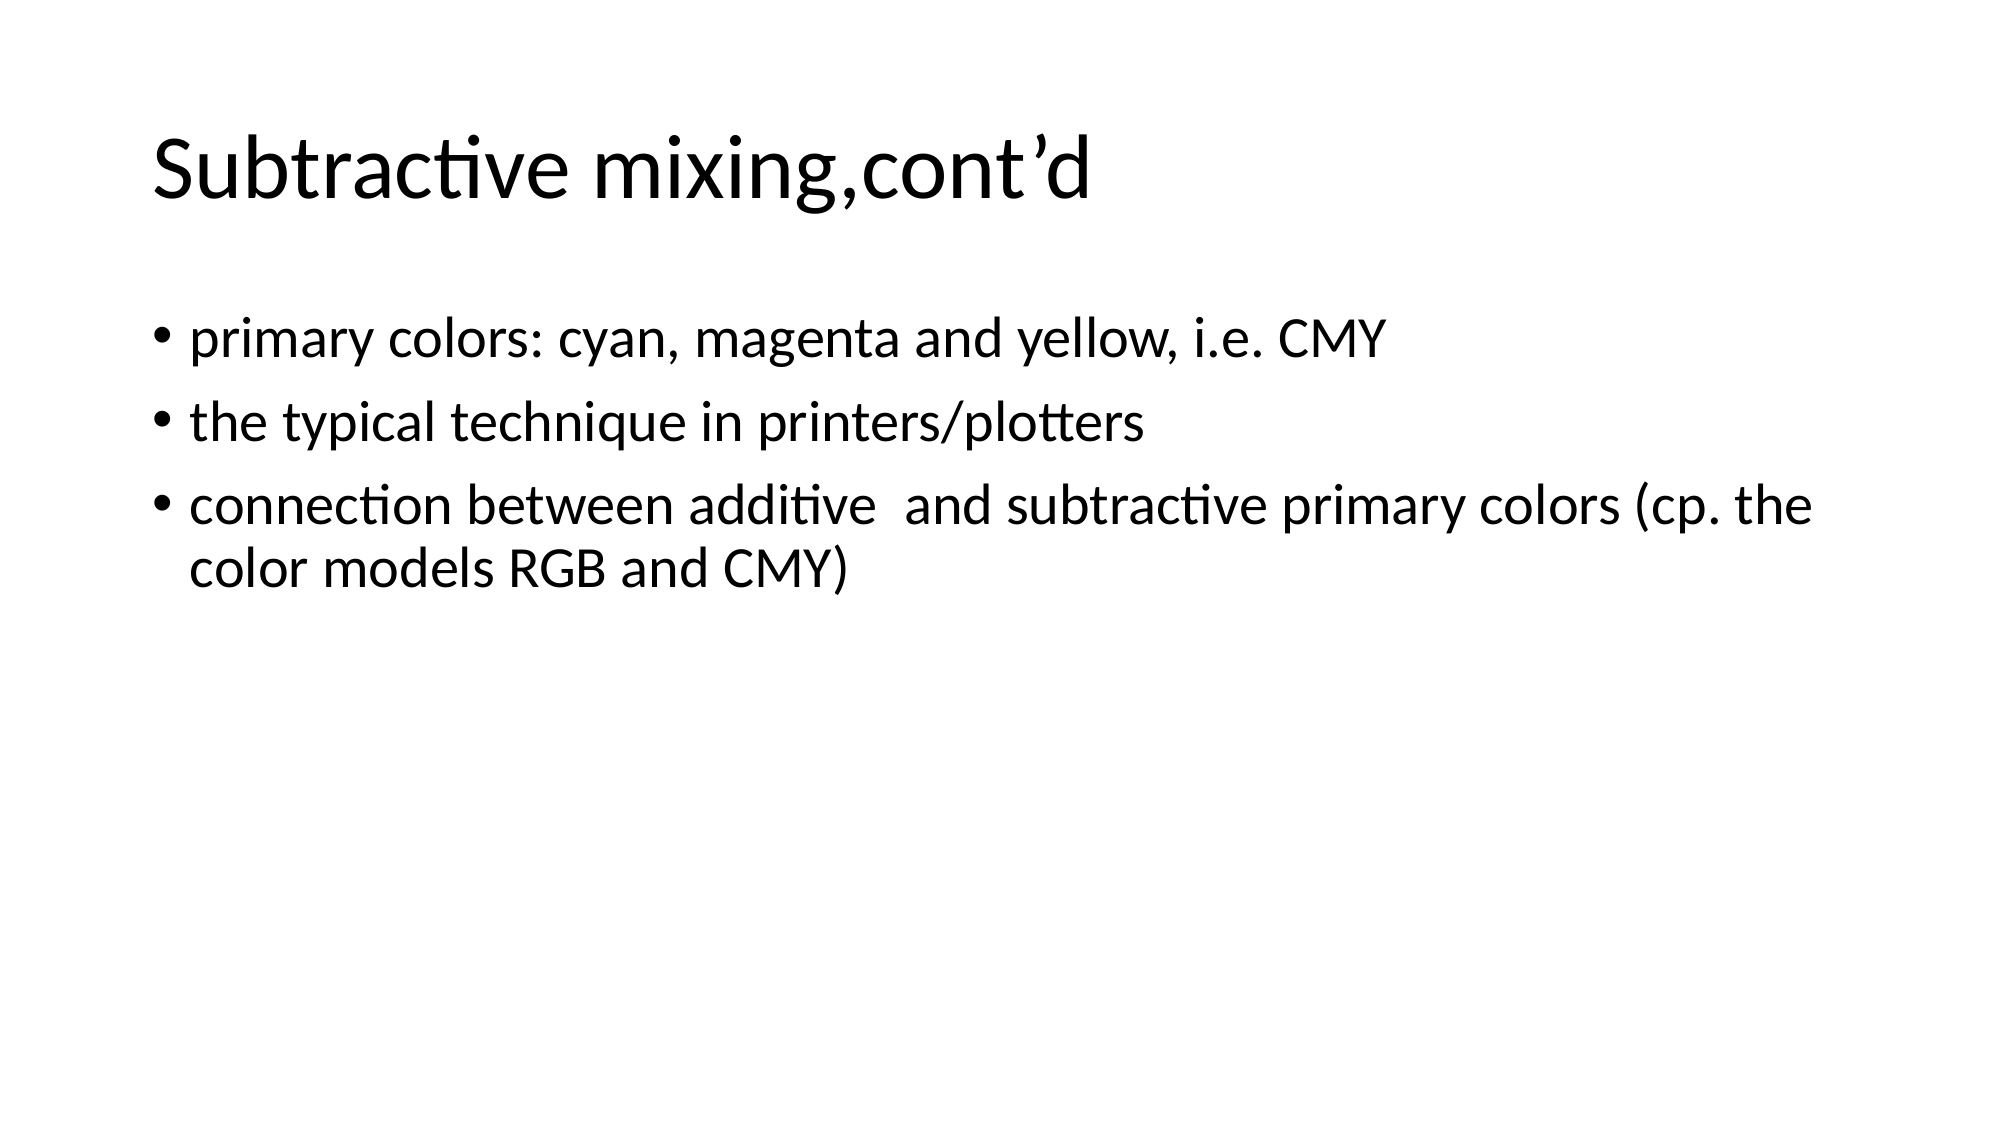

# Subtractive mixing,cont’d
primary colors: cyan, magenta and yellow, i.e. CMY
the typical technique in printers/plotters
connection between additive  and subtractive primary colors (cp. the color models RGB and CMY)